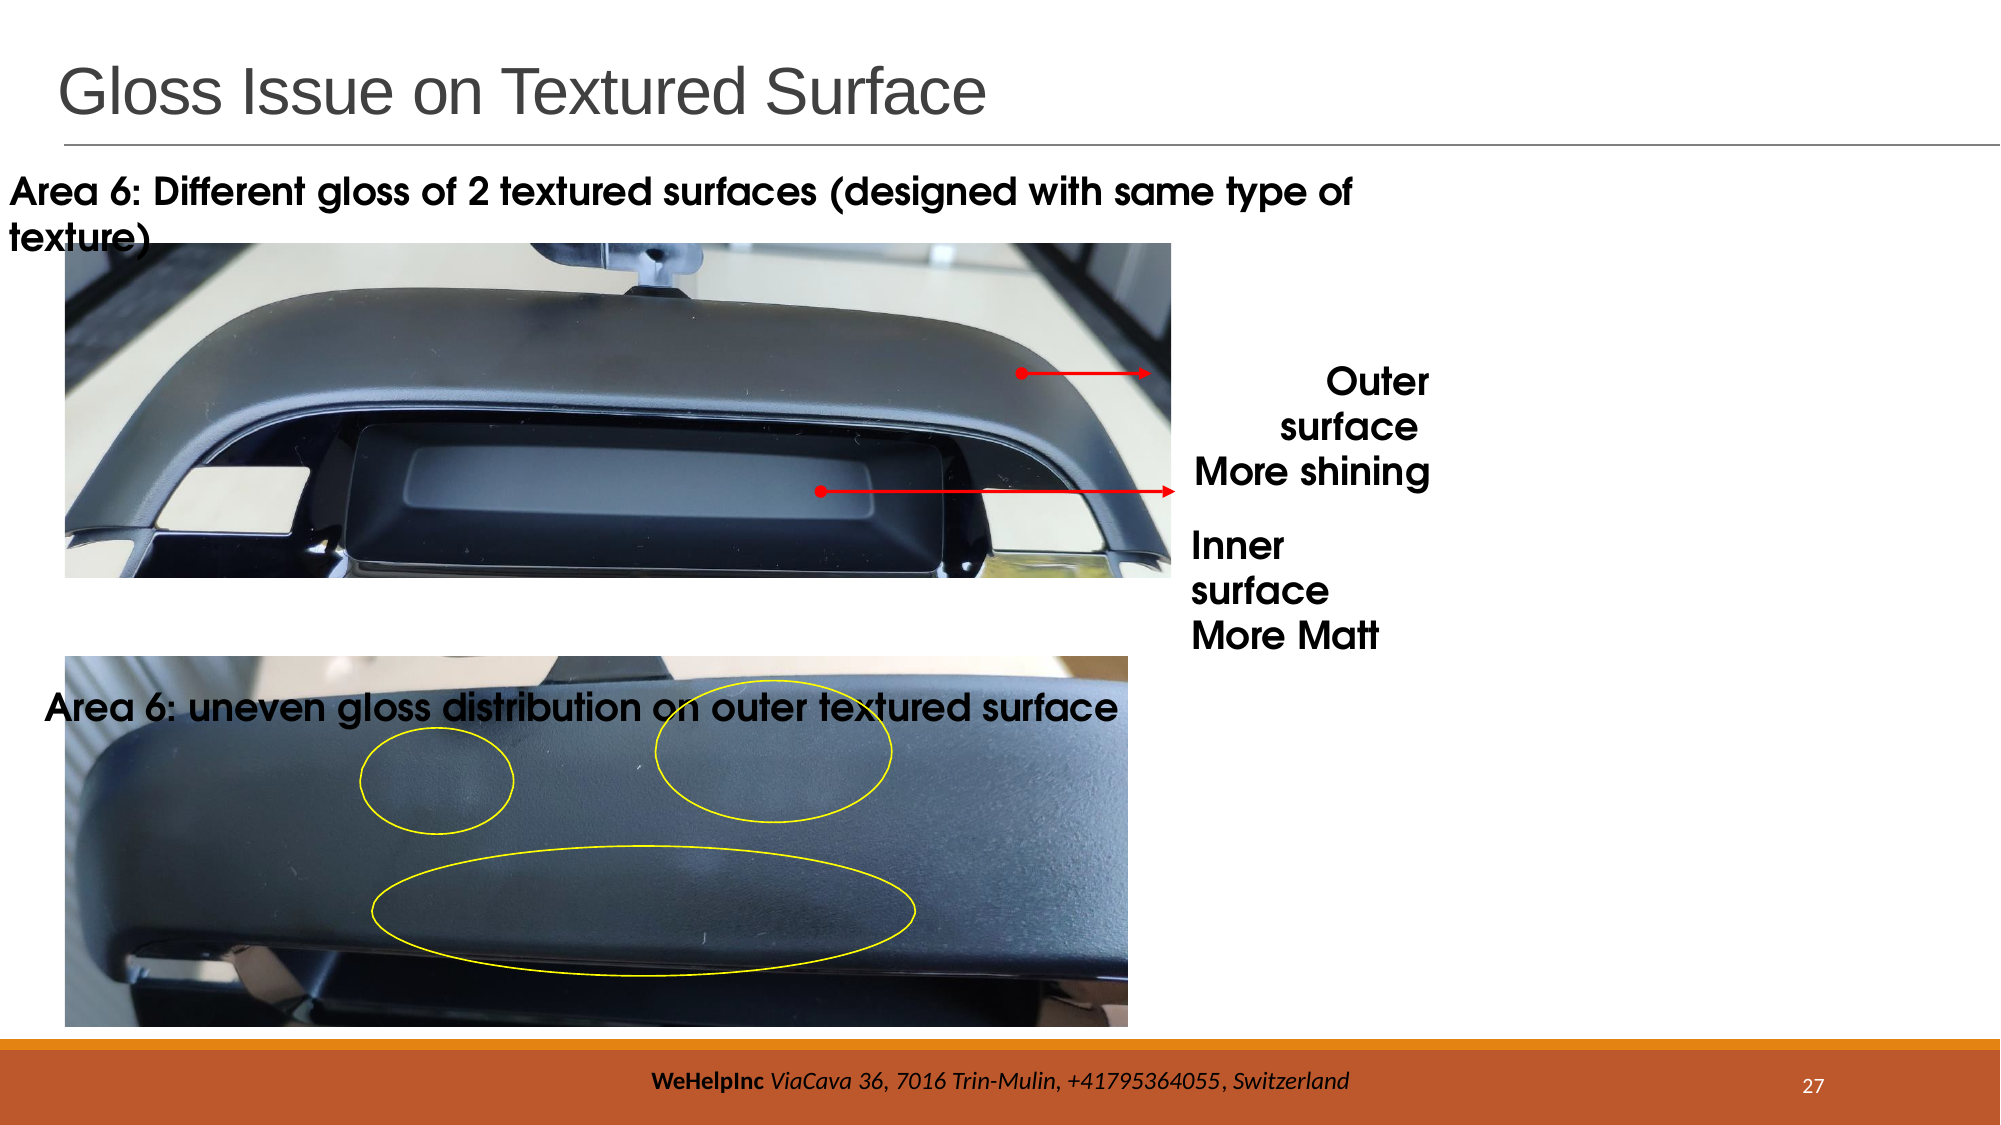

# Gloss Issue on Textured Surface
Area 6: Different gloss of 2 textured surfaces (designed with same type of texture)

Outer surface  More shining
Inner surface  More Matt
Area 6: uneven gloss distribution on outer textured surface

27